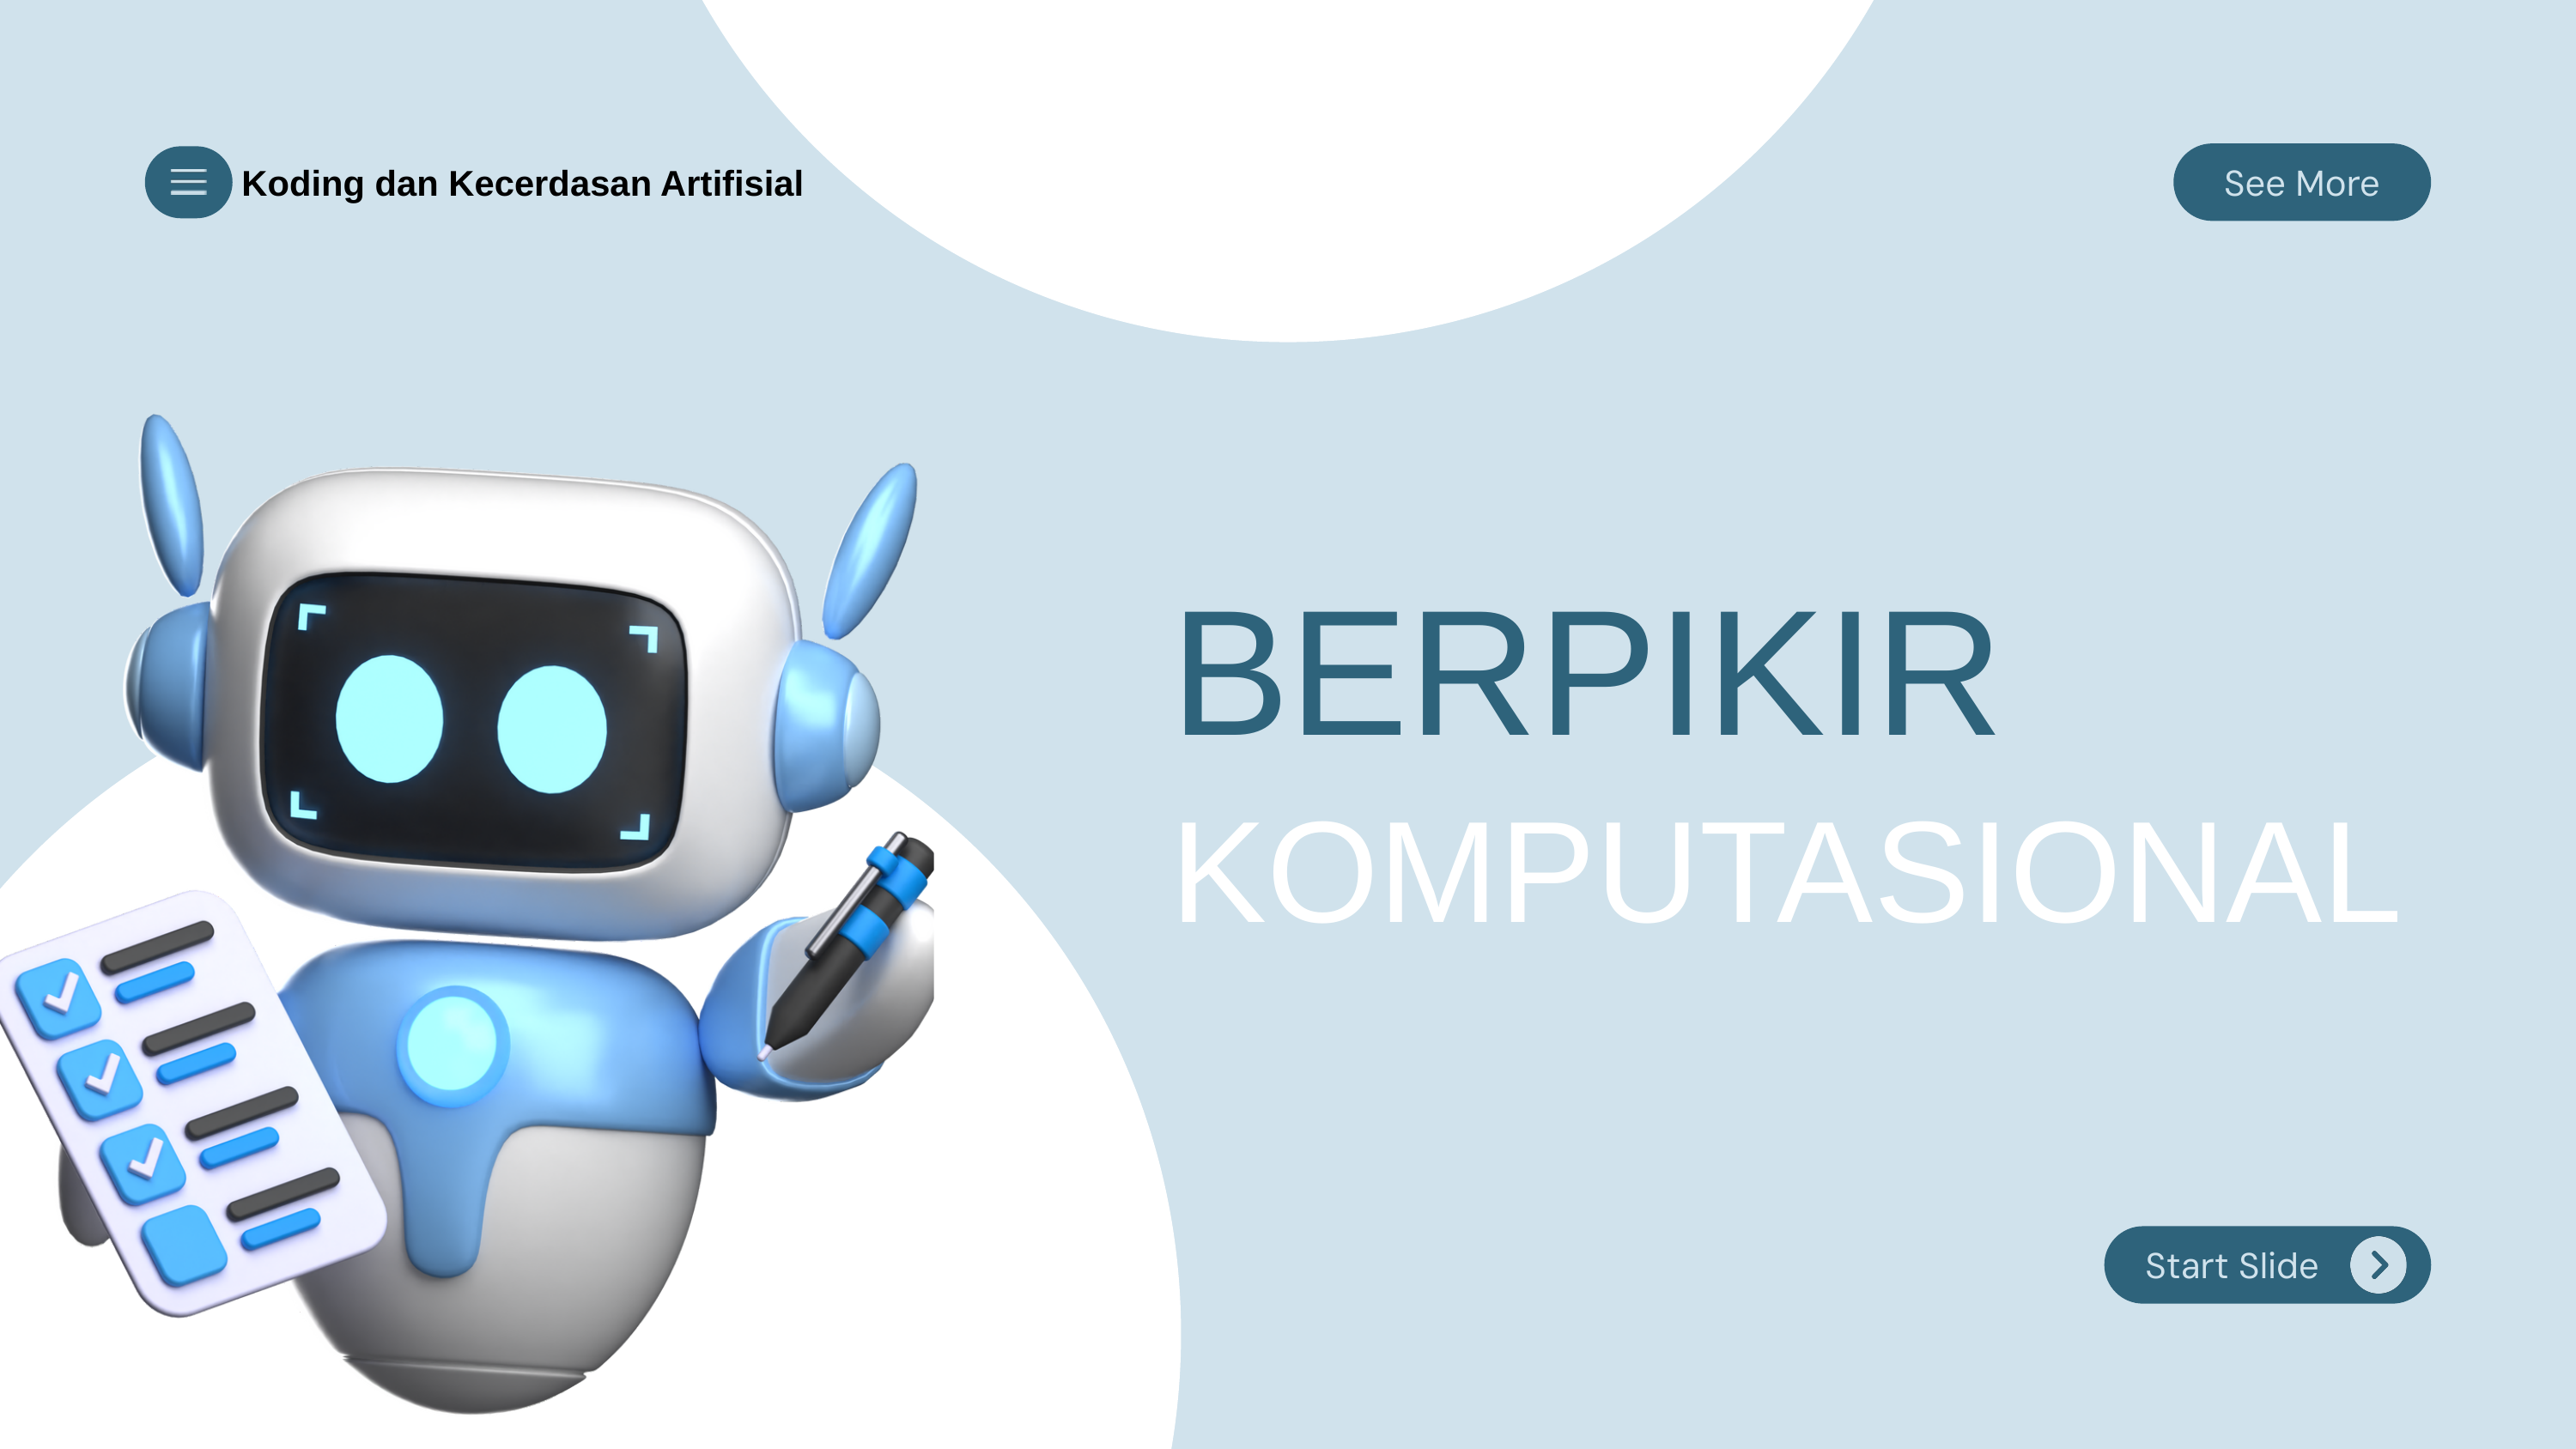

Koding dan Kecerdasan Artifisial
See More

BERPIKIR

KOMPUTASIONAL

Start Slide